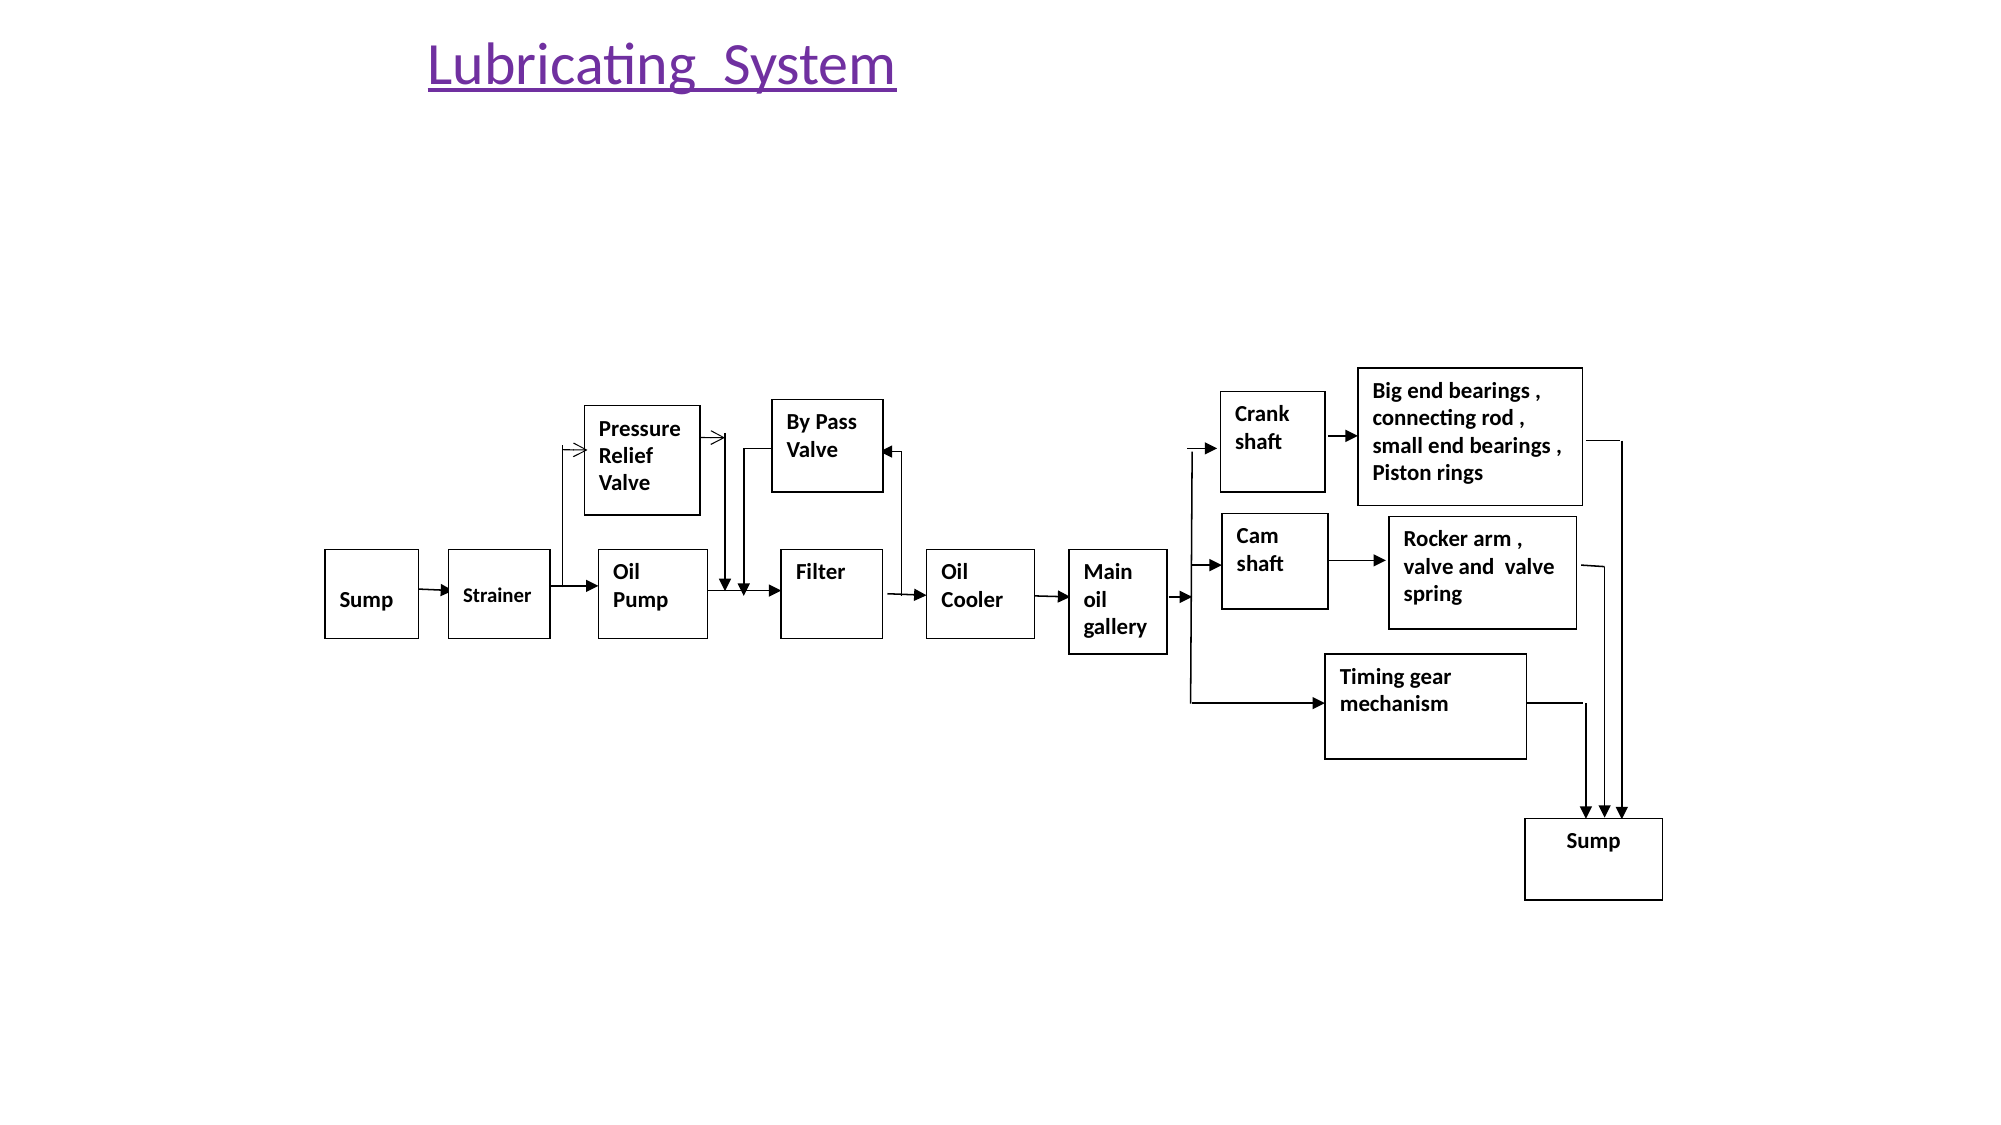

# Lubricating  System

Big end bearings , connecting rod , small end bearings , Piston rings
Crank shaft
By Pass Valve
Pressure Relief Valve
Cam
shaft
Rocker arm , valve and  valve spring
       Sump

    Strainer
Oil Pump
Filter
Oil Cooler

Main oil gallery
Timing gear mechanism
Sump